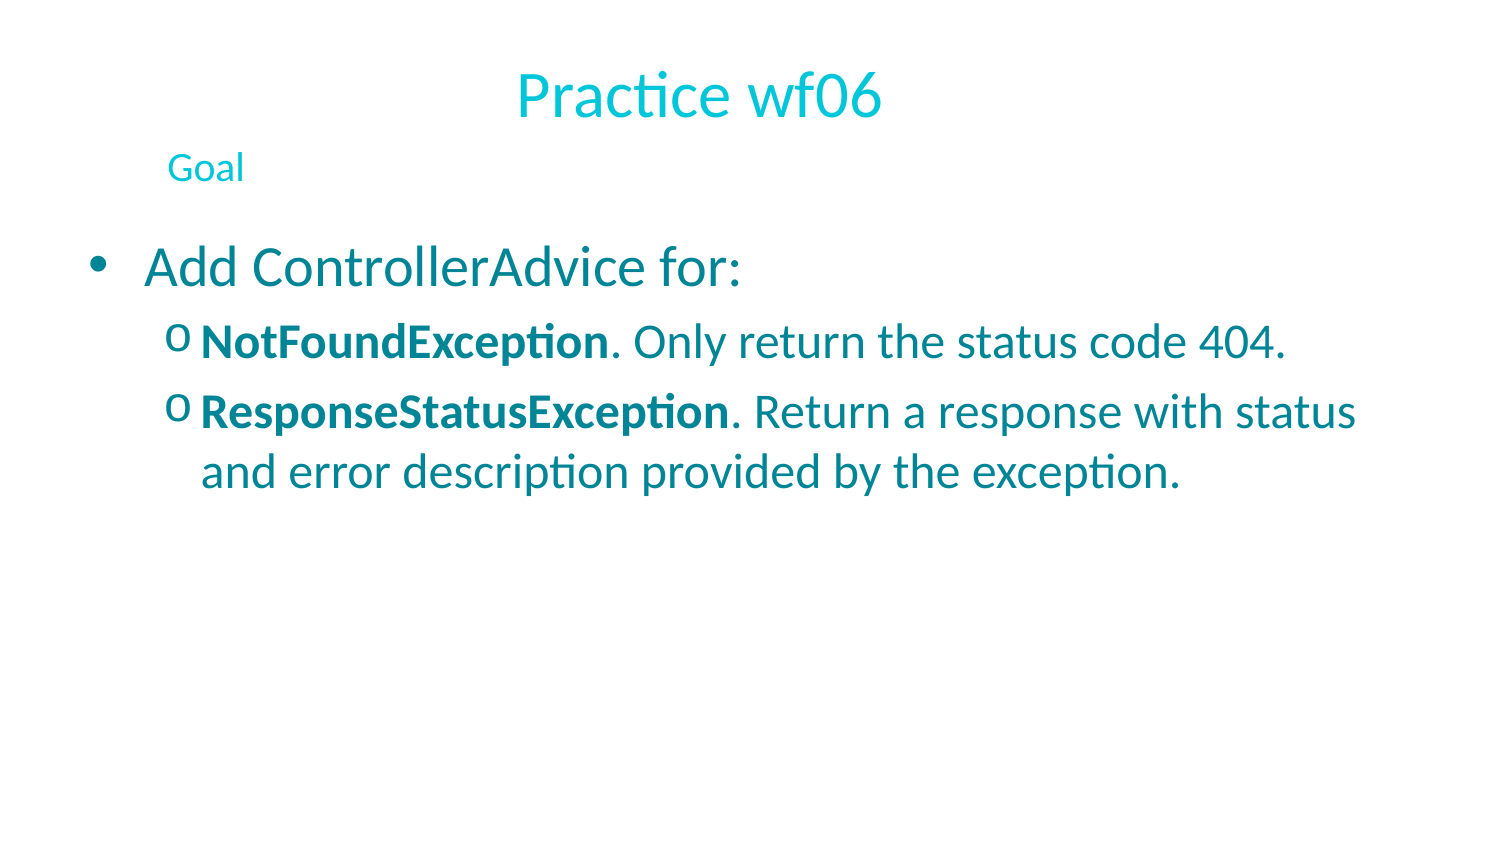

# Practice wf06
Goal
Add ControllerAdvice for:
NotFoundException. Only return the status code 404.
ResponseStatusException. Return a response with status and error description provided by the exception.